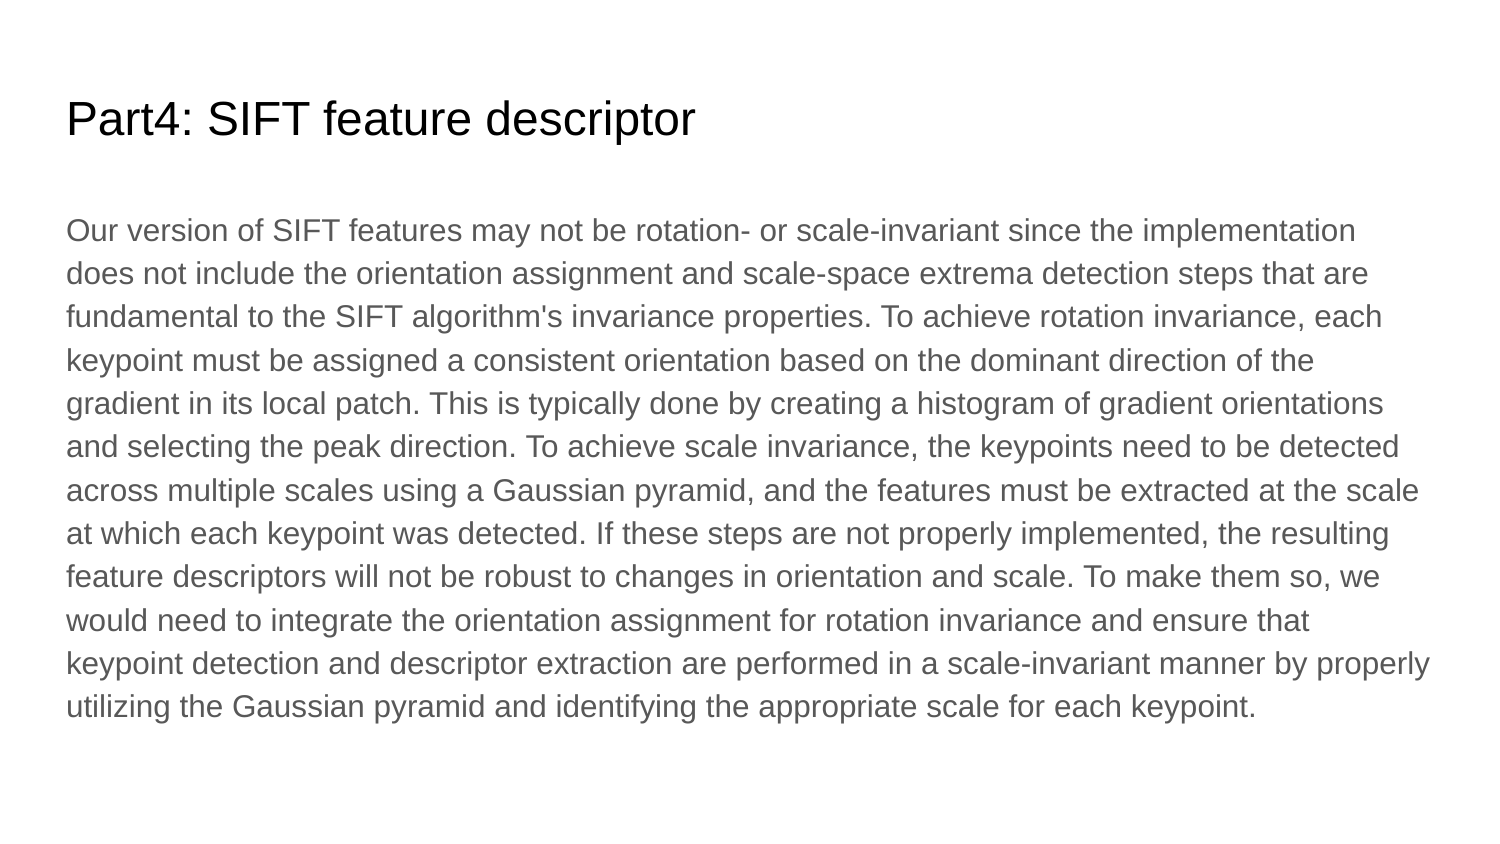

# Part4: SIFT feature descriptor
Our version of SIFT features may not be rotation- or scale-invariant since the implementation does not include the orientation assignment and scale-space extrema detection steps that are fundamental to the SIFT algorithm's invariance properties. To achieve rotation invariance, each keypoint must be assigned a consistent orientation based on the dominant direction of the gradient in its local patch. This is typically done by creating a histogram of gradient orientations and selecting the peak direction. To achieve scale invariance, the keypoints need to be detected across multiple scales using a Gaussian pyramid, and the features must be extracted at the scale at which each keypoint was detected. If these steps are not properly implemented, the resulting feature descriptors will not be robust to changes in orientation and scale. To make them so, we would need to integrate the orientation assignment for rotation invariance and ensure that keypoint detection and descriptor extraction are performed in a scale-invariant manner by properly utilizing the Gaussian pyramid and identifying the appropriate scale for each keypoint.